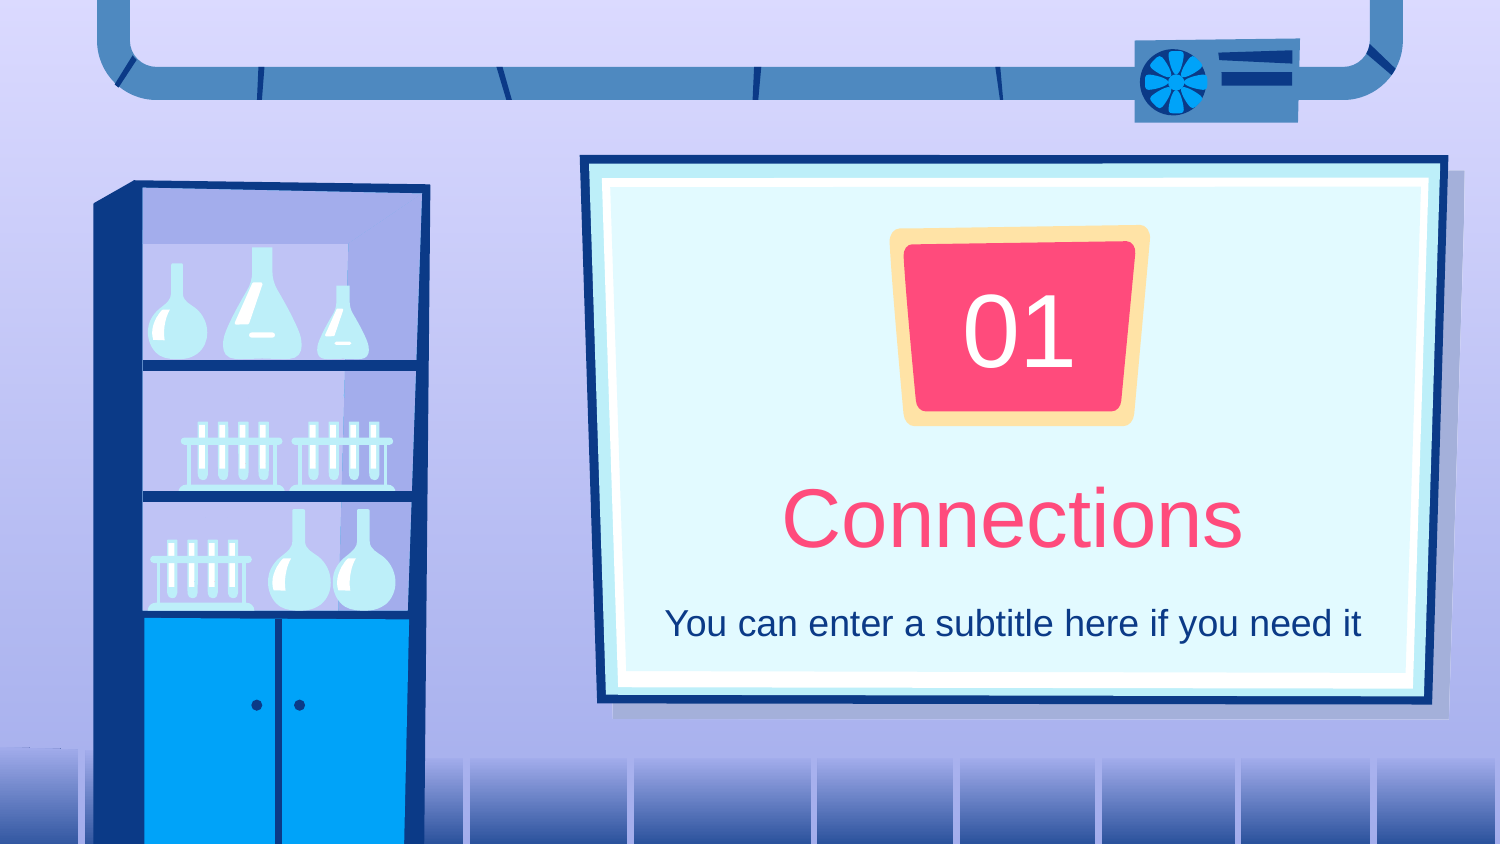

01
# Connections
You can enter a subtitle here if you need it